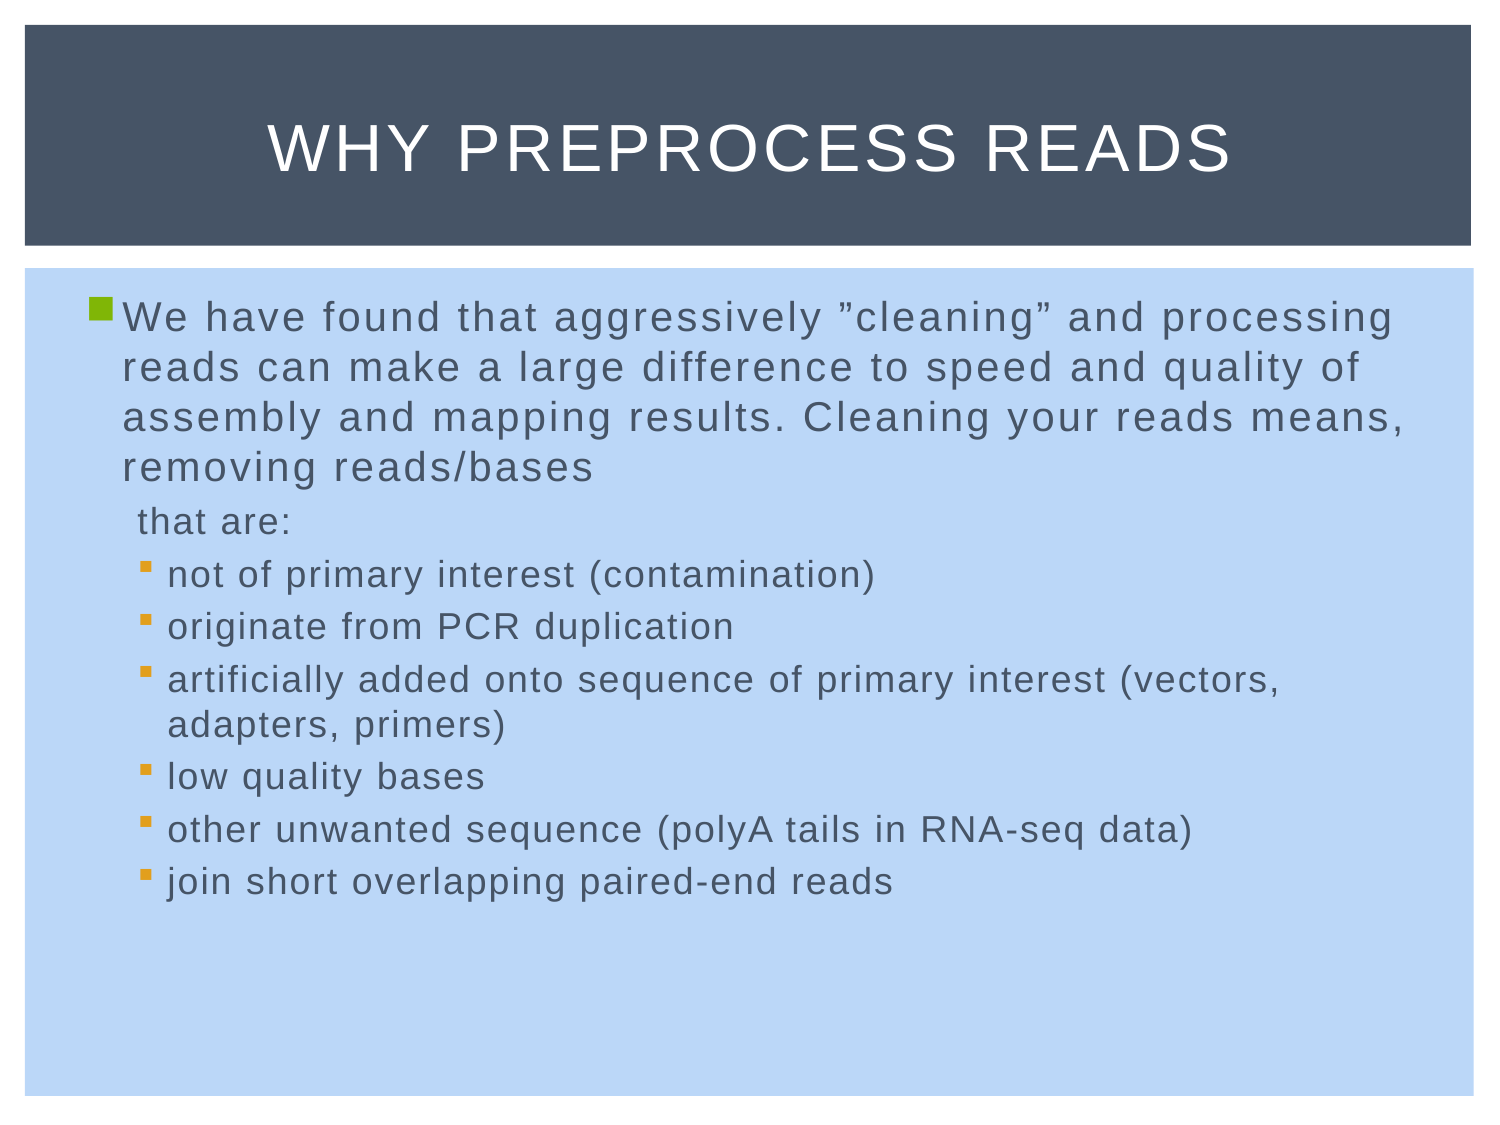

# Why Preprocess reads
We have found that aggressively ”cleaning” and processing reads can make a large difference to speed and quality of assembly and mapping results. Cleaning your reads means, removing reads/bases
that are:
not of primary interest (contamination)
originate from PCR duplication
artificially added onto sequence of primary interest (vectors, adapters, primers)
low quality bases
other unwanted sequence (polyA tails in RNA-seq data)
join short overlapping paired-end reads